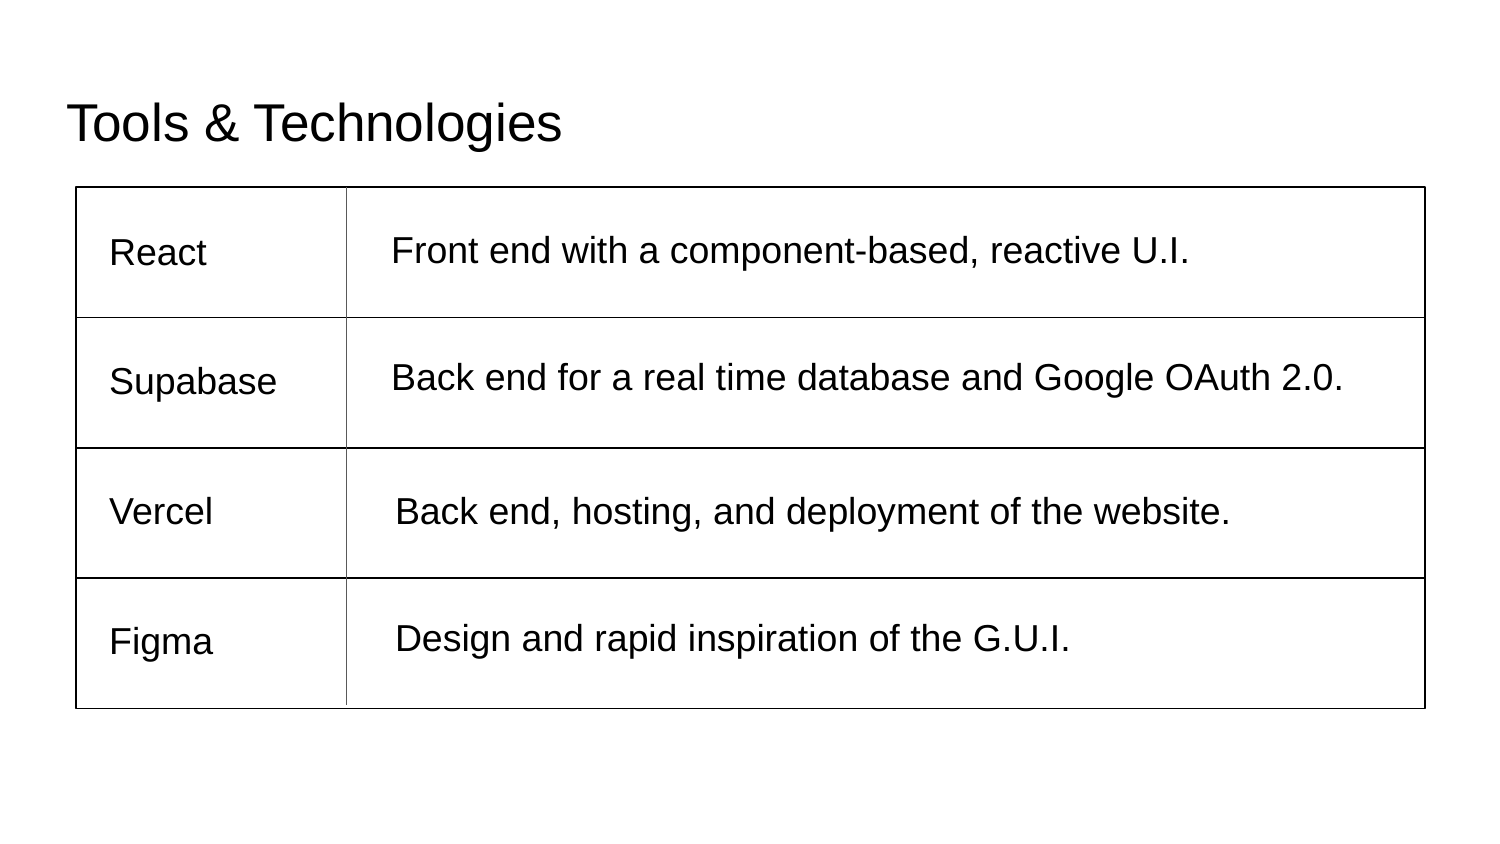

# Tools & Technologies

Front end with a component-based, reactive U.I.
React

Back end for a real time database and Google OAuth 2.0.
Supabase

Vercel
Back end, hosting, and deployment of the website.

Design and rapid inspiration of the G.U.I.
Figma